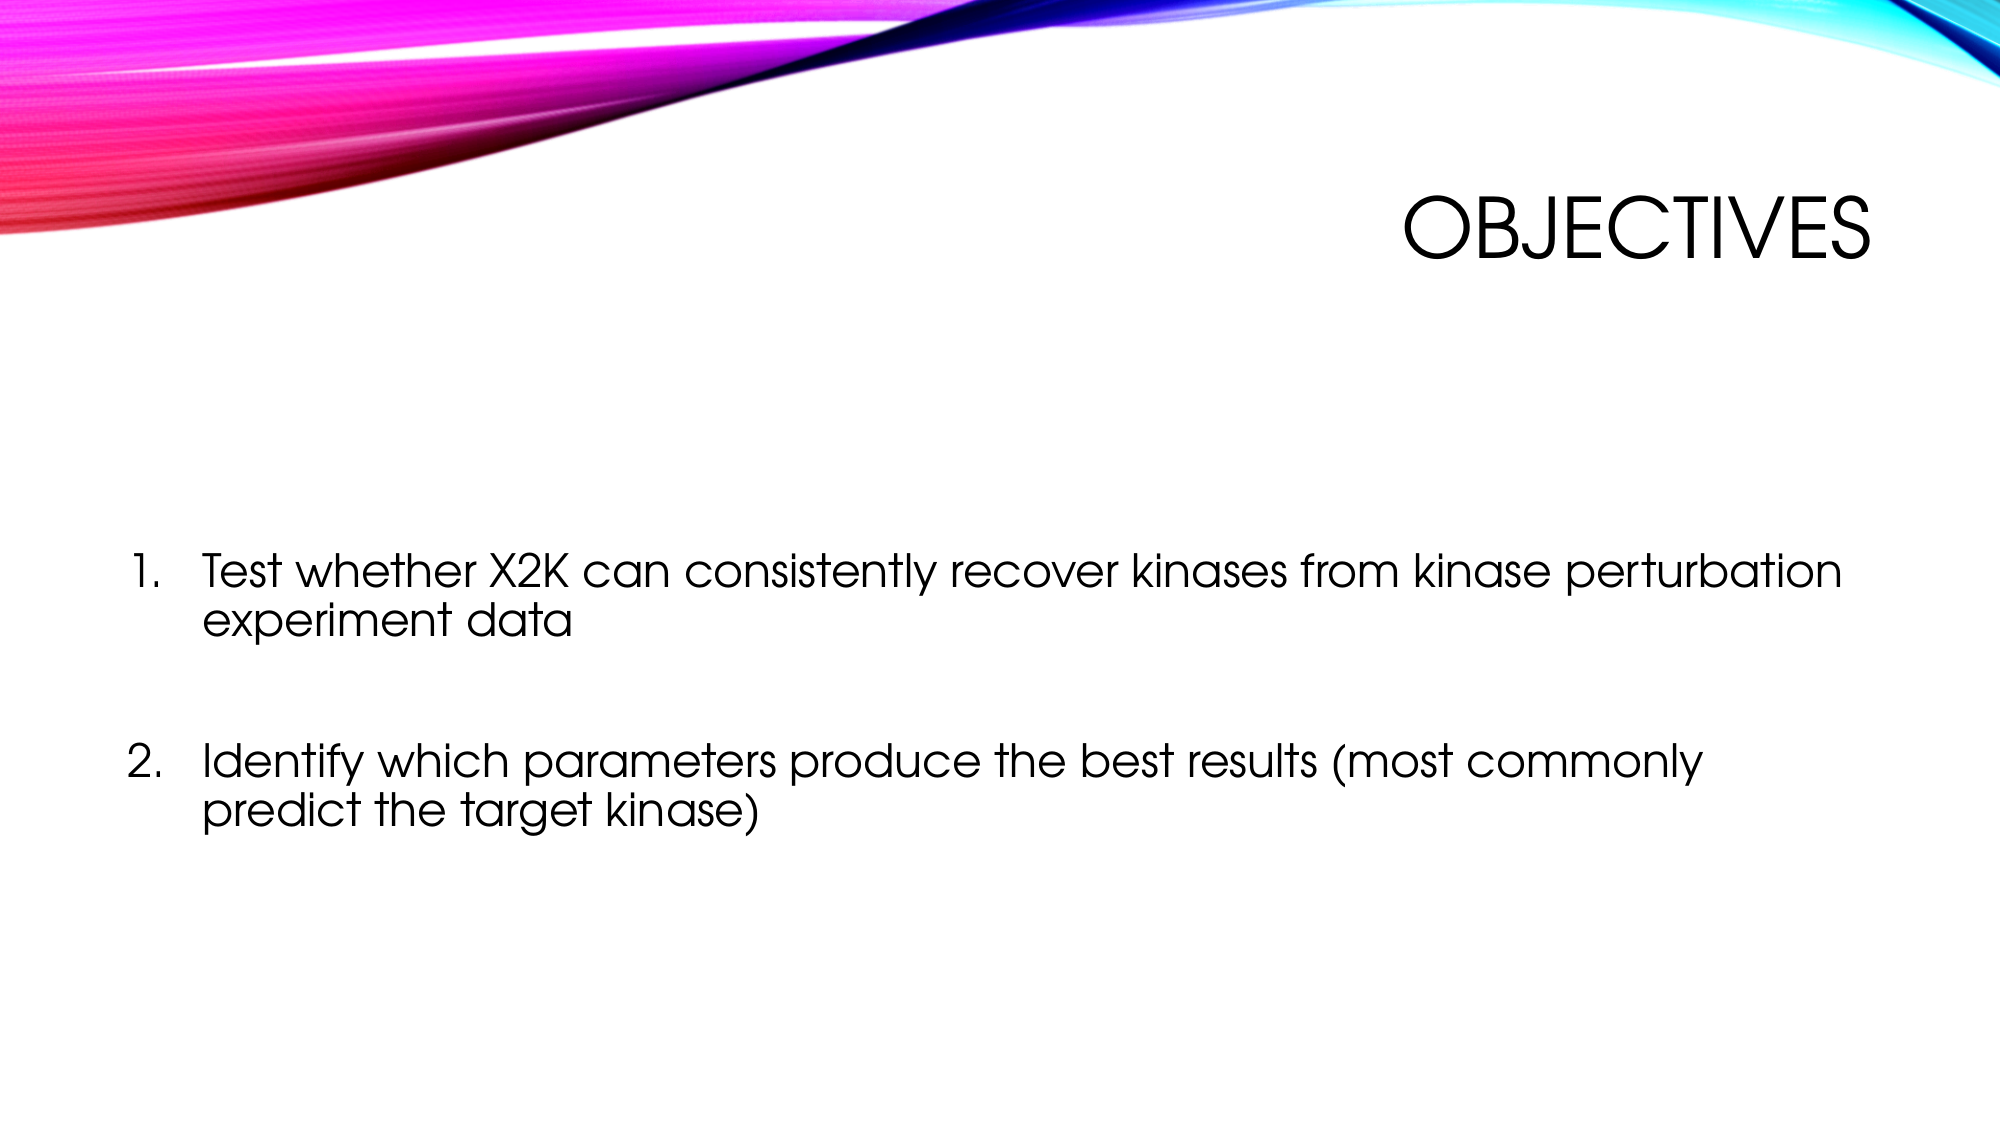

# Objectives
Test whether X2K can consistently recover kinases from kinase perturbation experiment data

Identify which parameters produce the best results (most commonly predict the target kinase)